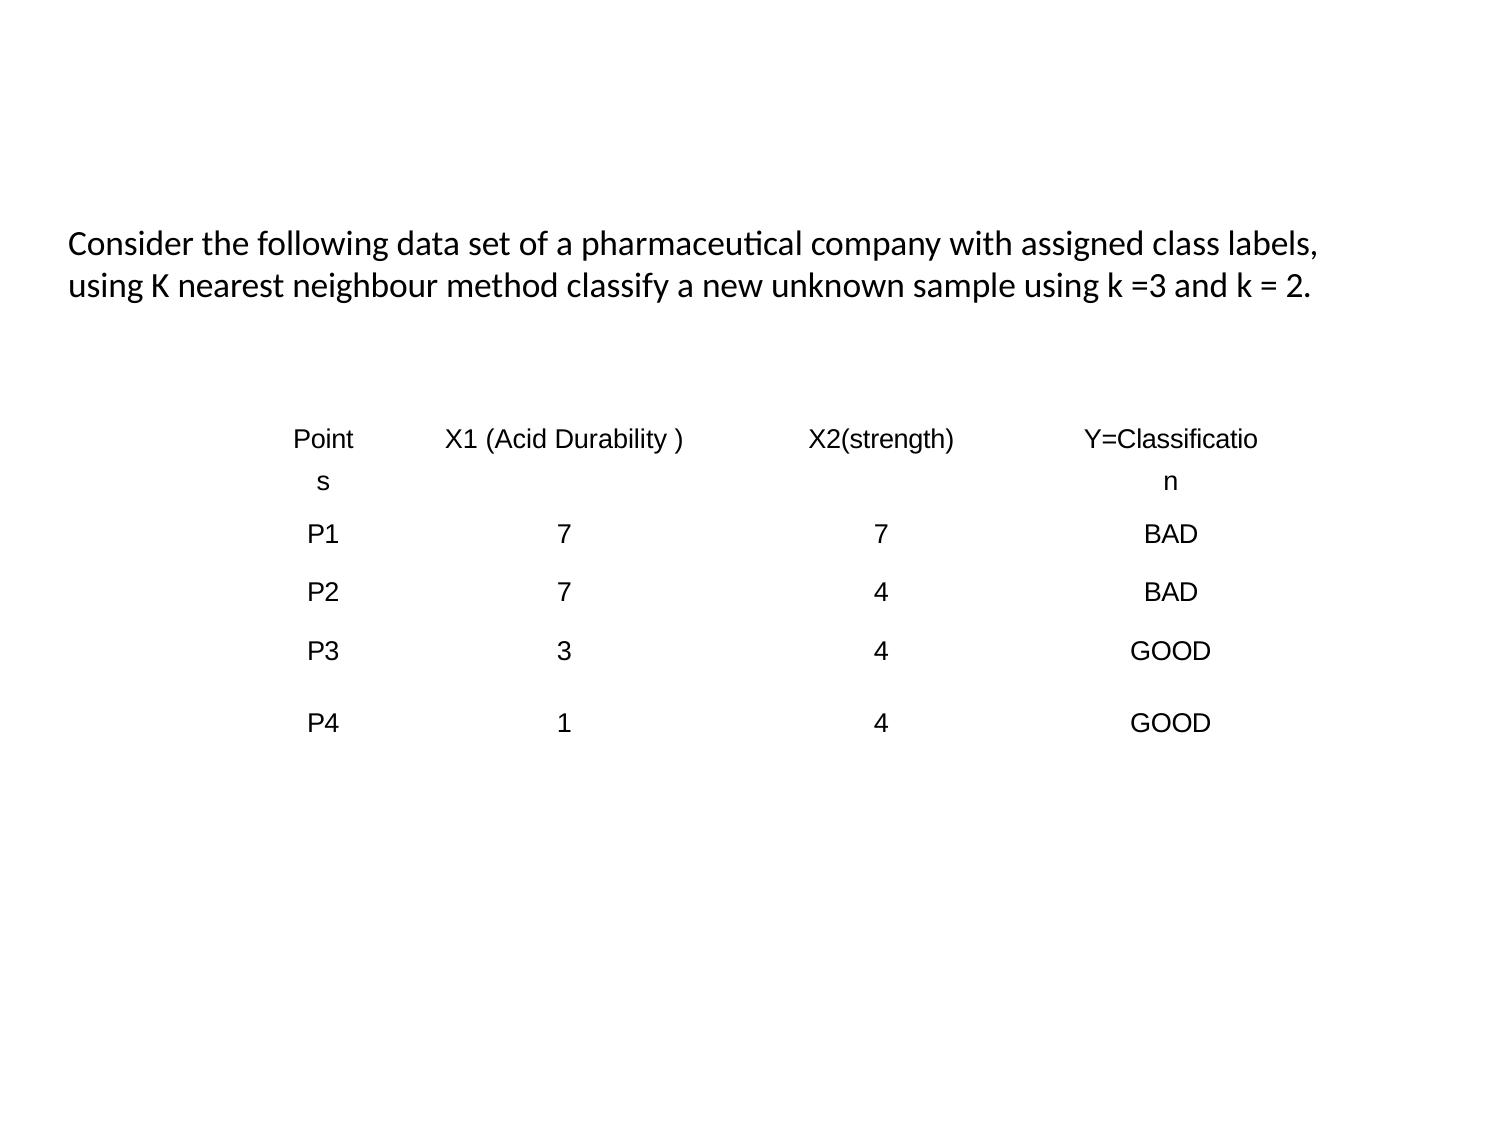

# Consider the following data set of a pharmaceutical company with assigned class labels, using K nearest neighbour method classify a new unknown sample using k =3 and k = 2.
| Points | X1 (Acid Durability ) | X2(strength) | Y=Classification |
| --- | --- | --- | --- |
| P1 | 7 | 7 | BAD |
| P2 | 7 | 4 | BAD |
| P3 | 3 | 4 | GOOD |
| P4 | 1 | 4 | GOOD |